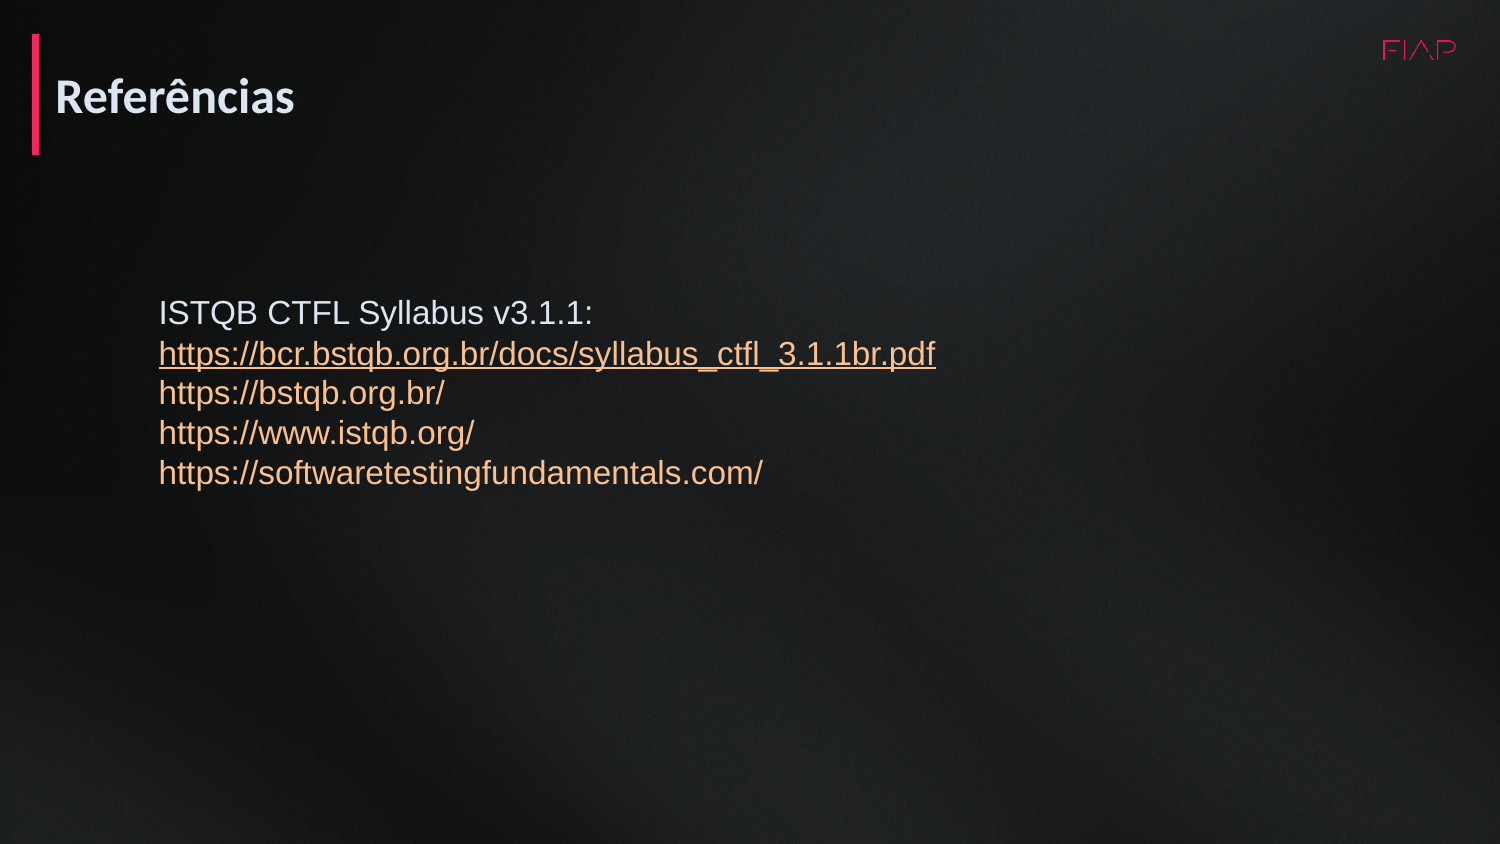

Referências
ISTQB CTFL Syllabus v3.1.1: https://bcr.bstqb.org.br/docs/syllabus_ctfl_3.1.1br.pdf
https://bstqb.org.br/
https://www.istqb.org/
https://softwaretestingfundamentals.com/